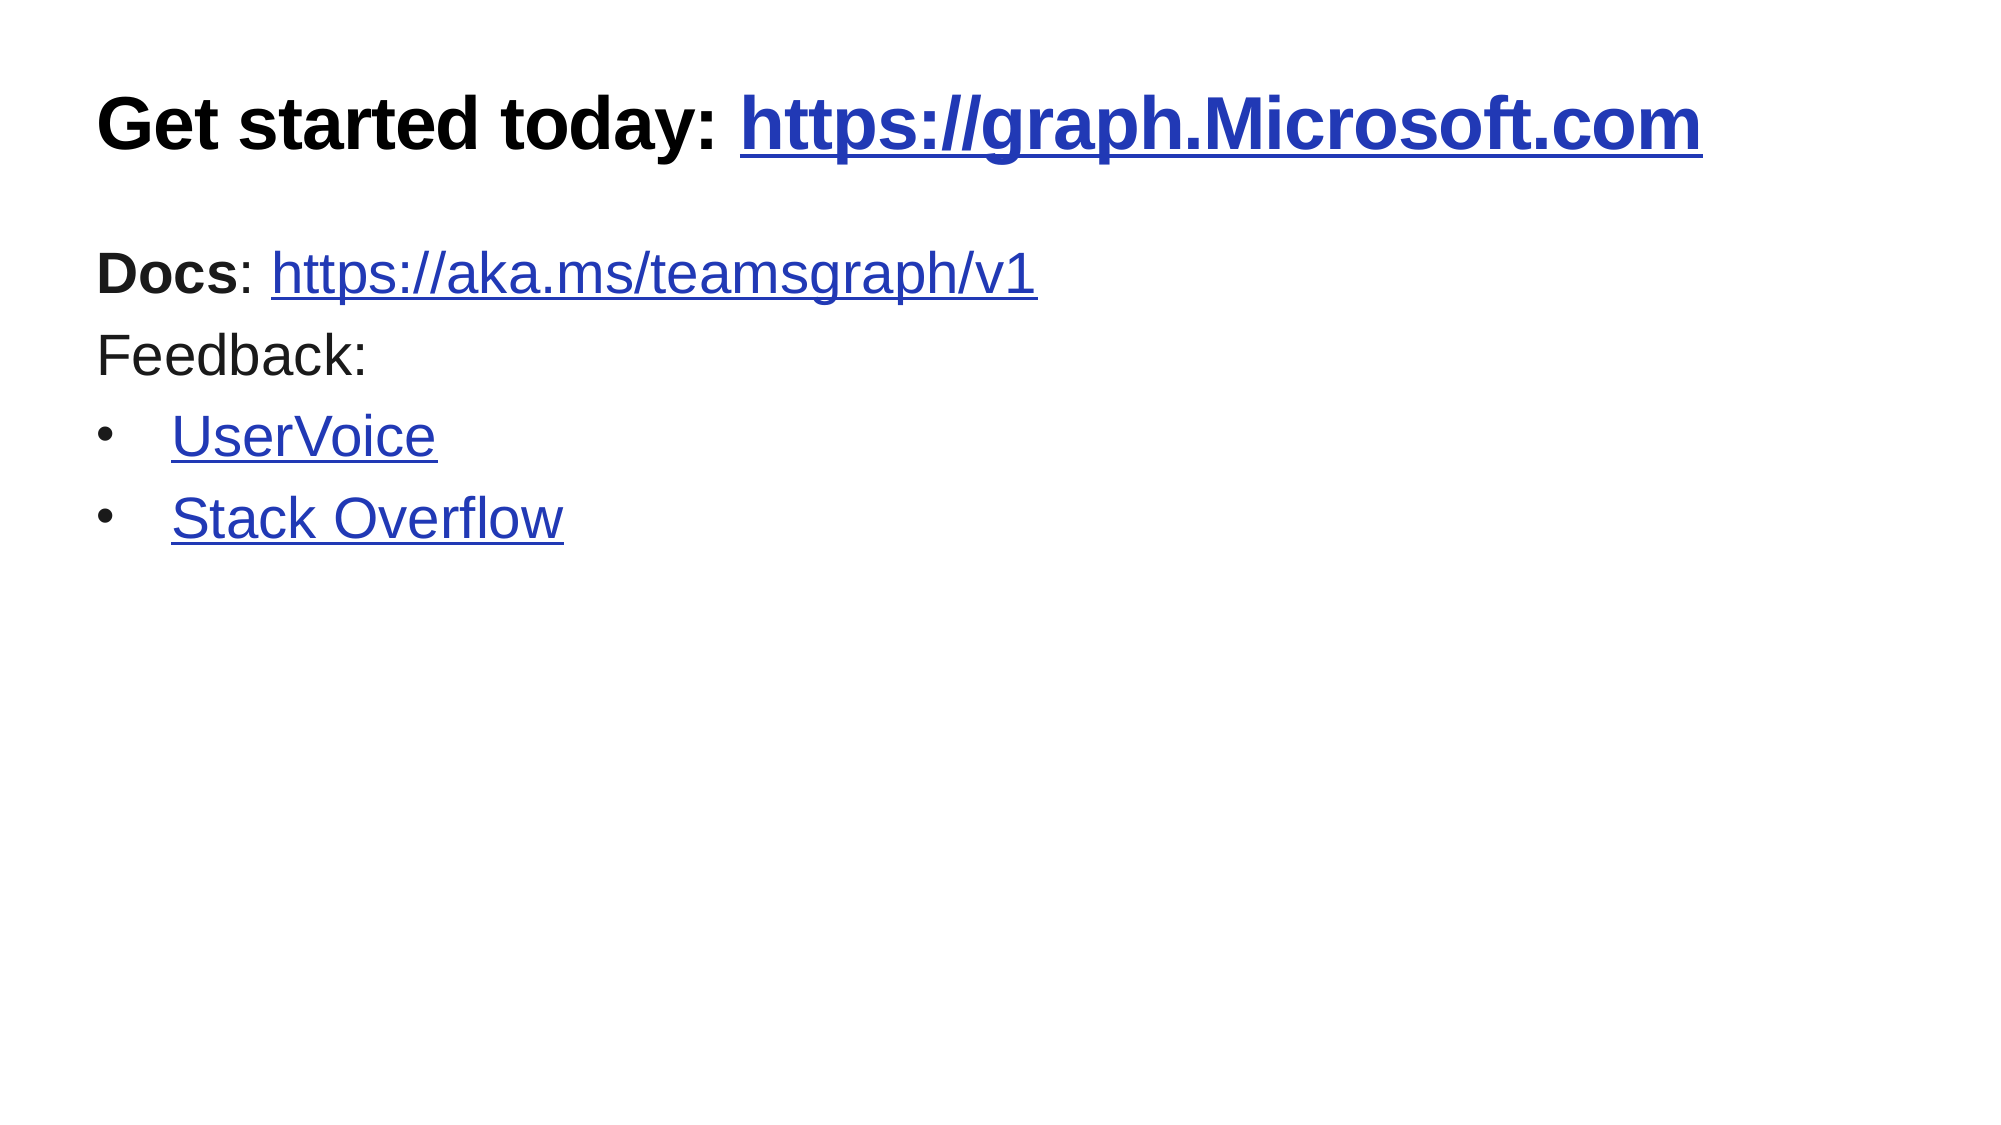

# Get started today: https://graph.Microsoft.com
Docs: https://aka.ms/teamsgraph/v1
Feedback:
UserVoice
Stack Overflow